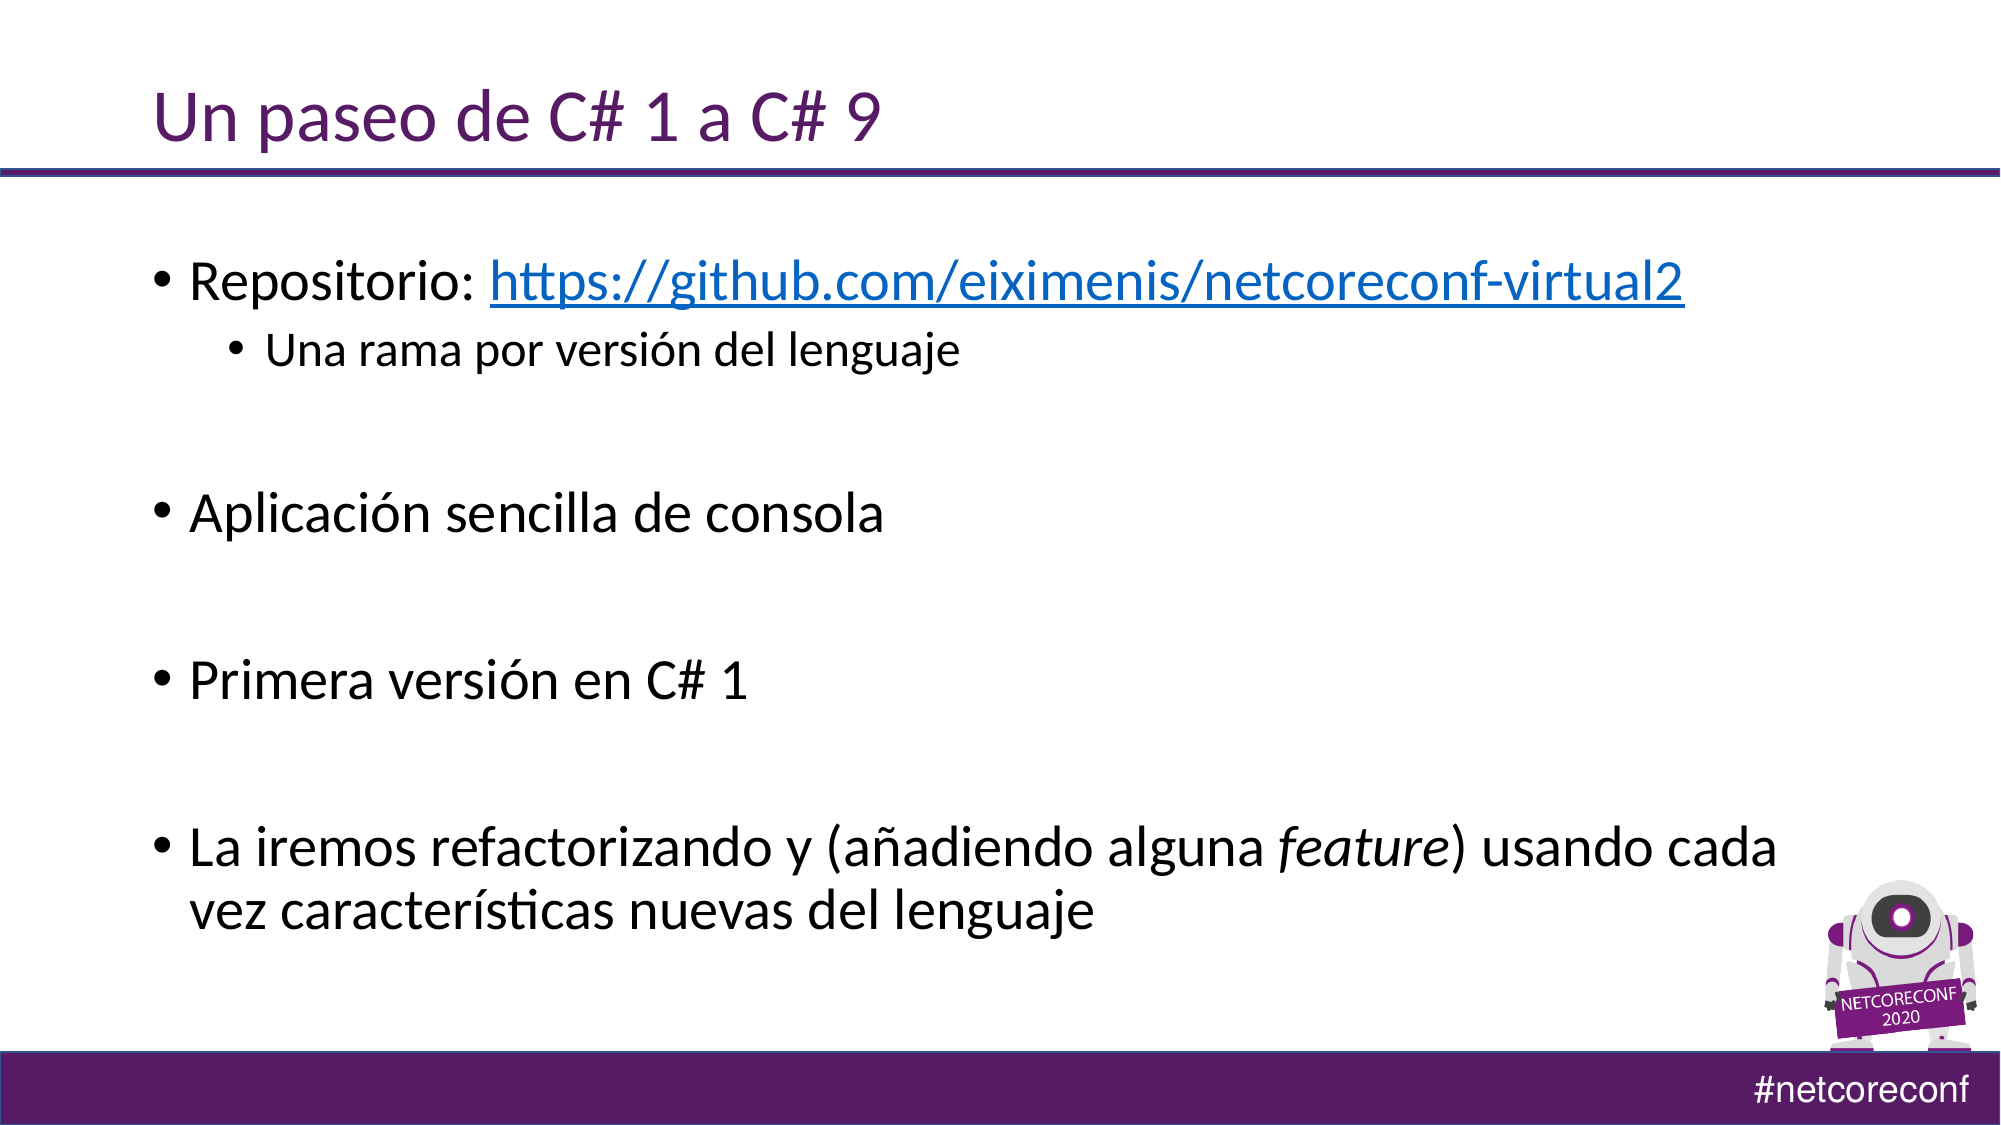

# Un paseo de C# 1 a C# 9
Repositorio: https://github.com/eiximenis/netcoreconf-virtual2
Una rama por versión del lenguaje

Aplicación sencilla de consola

Primera versión en C# 1

La iremos refactorizando y (añadiendo alguna feature) usando cada vez características nuevas del lenguaje